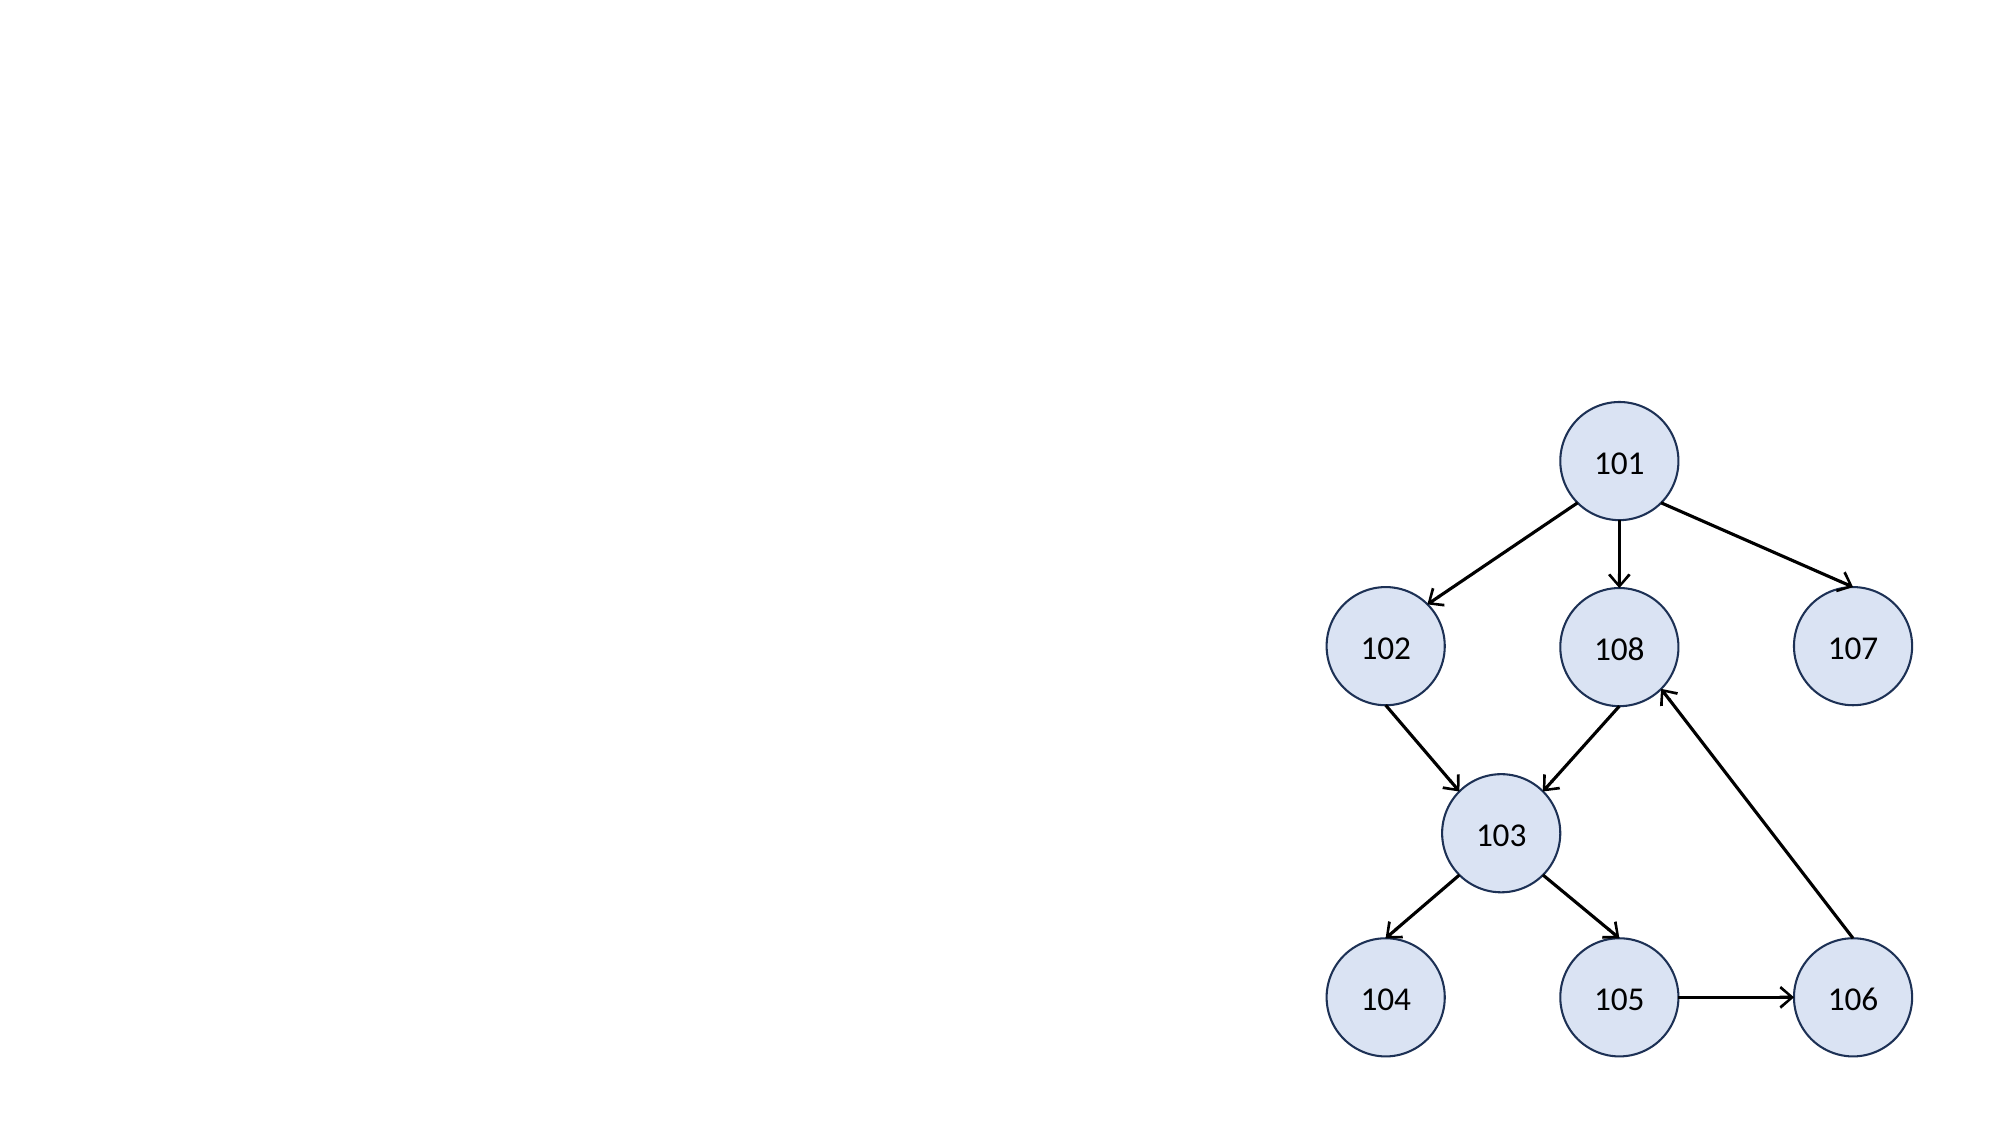

101
102
107
108
103
104
105
106